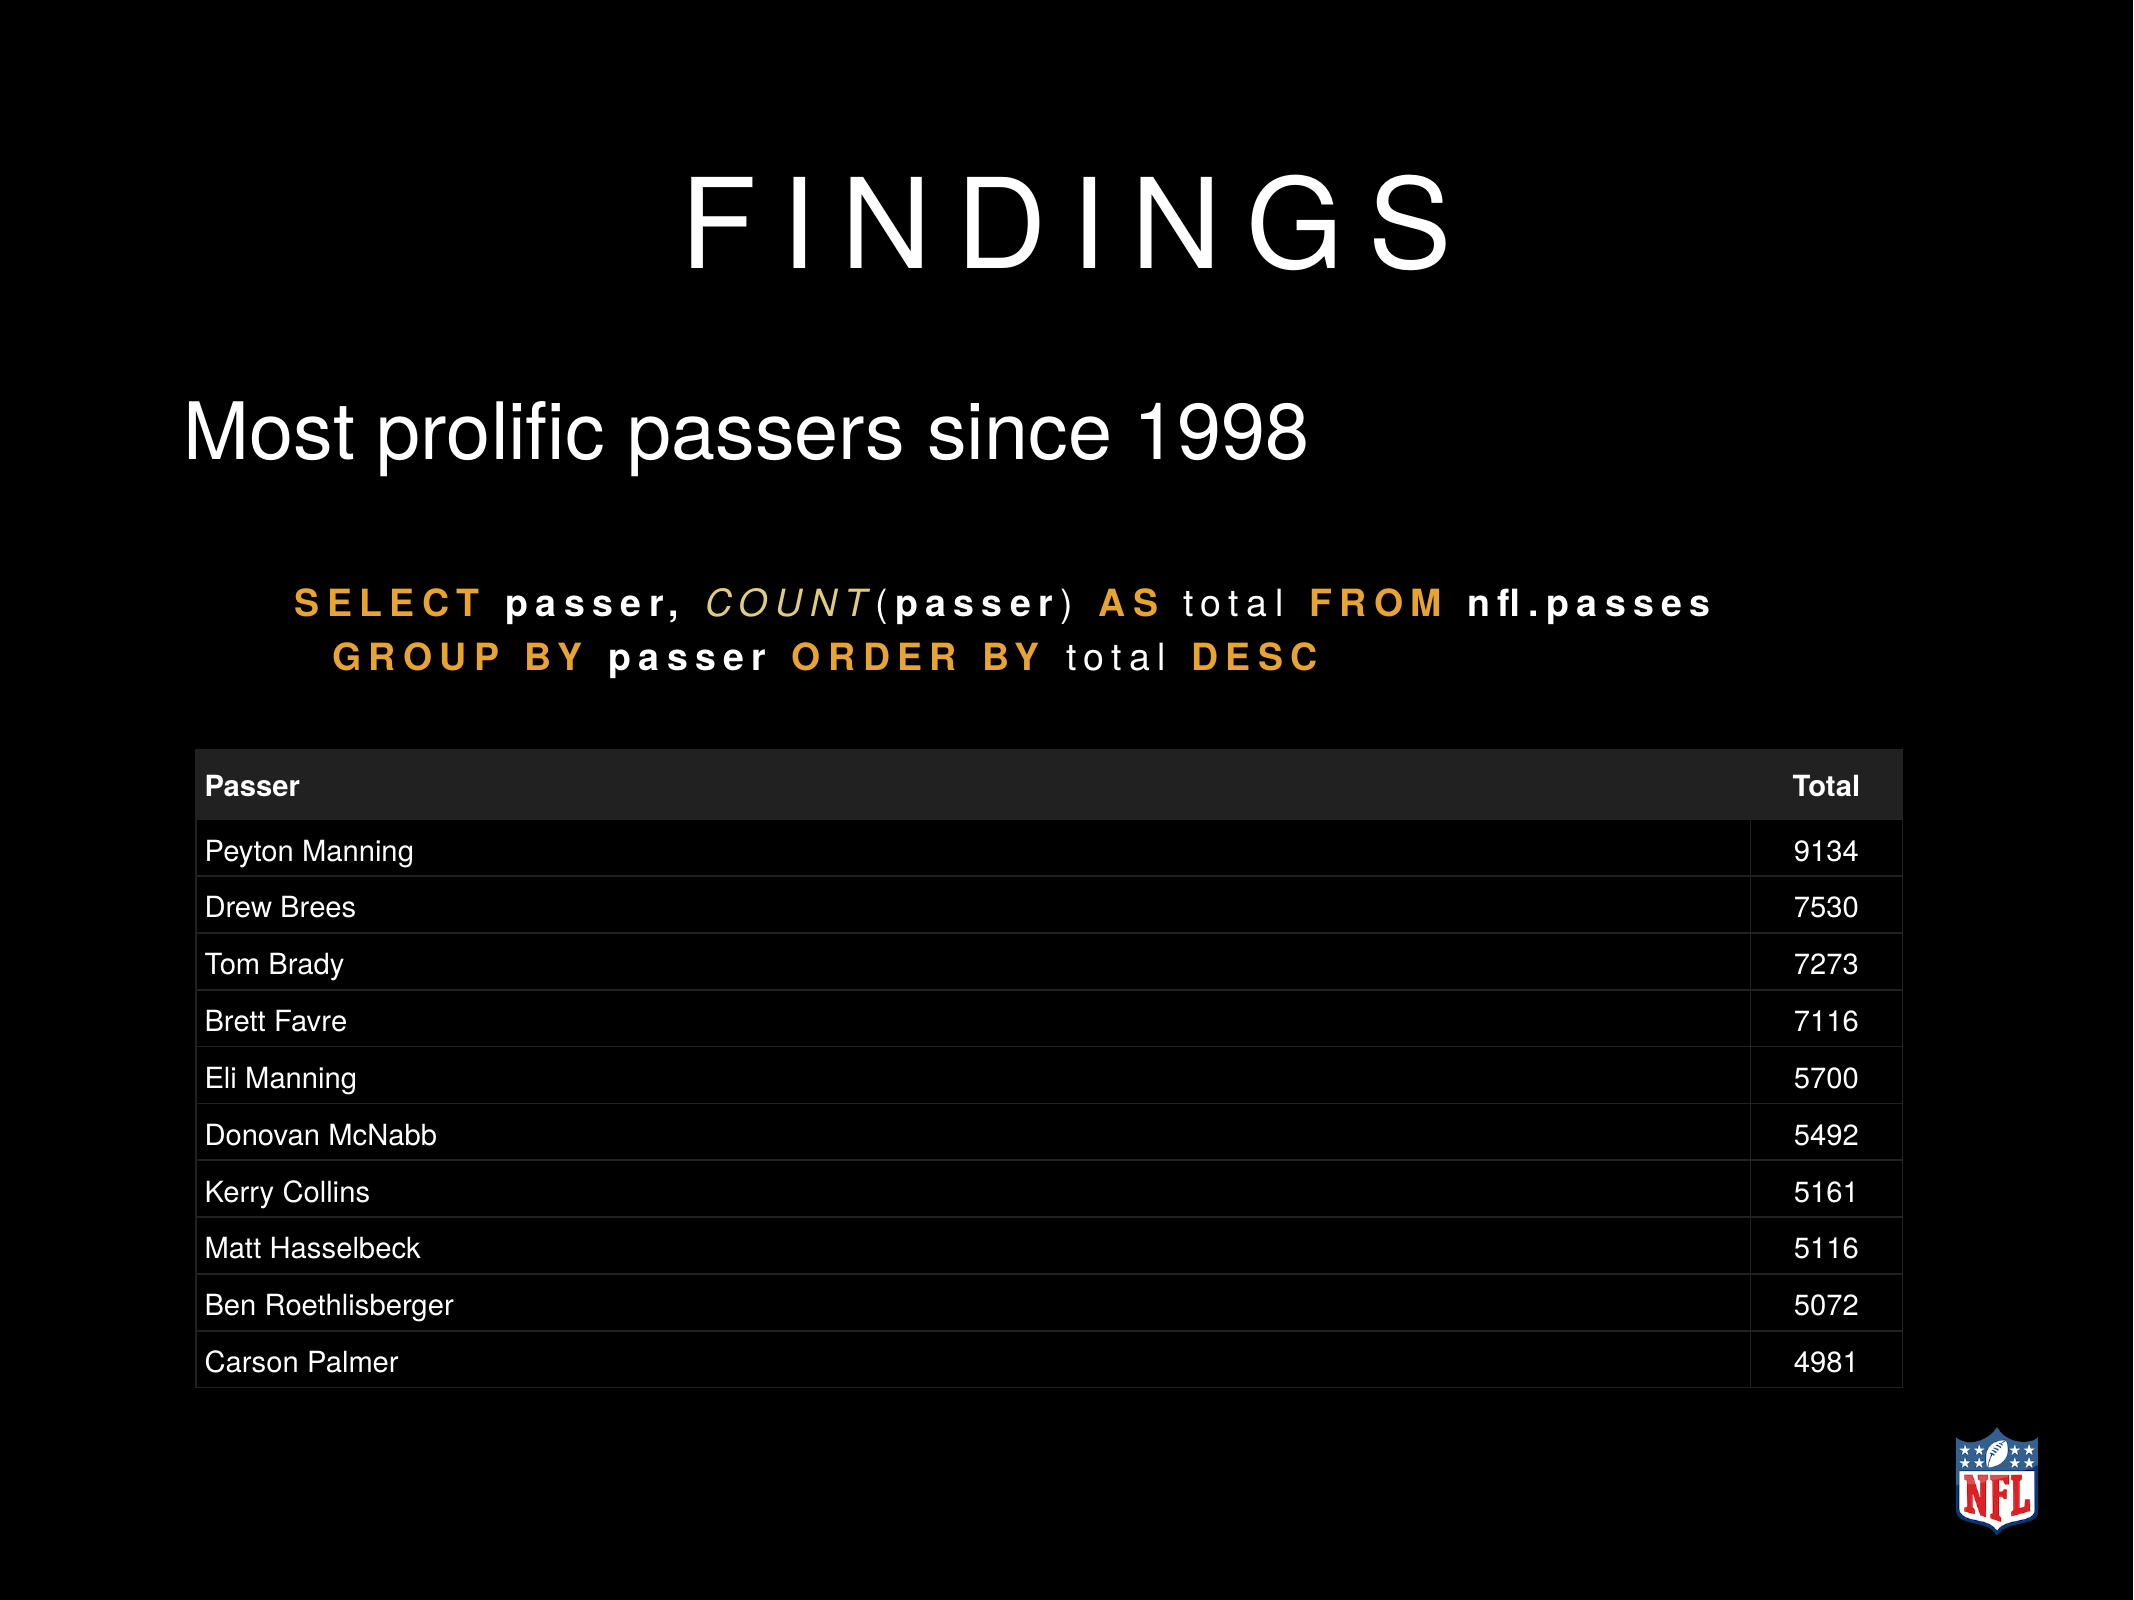

# FINDINGS
Most prolific passers since 1998
SELECT passer, COUNT(passer) AS total FROM nfl.passes
GROUP BY passer ORDER BY total DESC
| Passer | Total |
| --- | --- |
| Peyton Manning | 9134 |
| Drew Brees | 7530 |
| Tom Brady | 7273 |
| Brett Favre | 7116 |
| Eli Manning | 5700 |
| Donovan McNabb | 5492 |
| Kerry Collins | 5161 |
| Matt Hasselbeck | 5116 |
| Ben Roethlisberger | 5072 |
| Carson Palmer | 4981 |